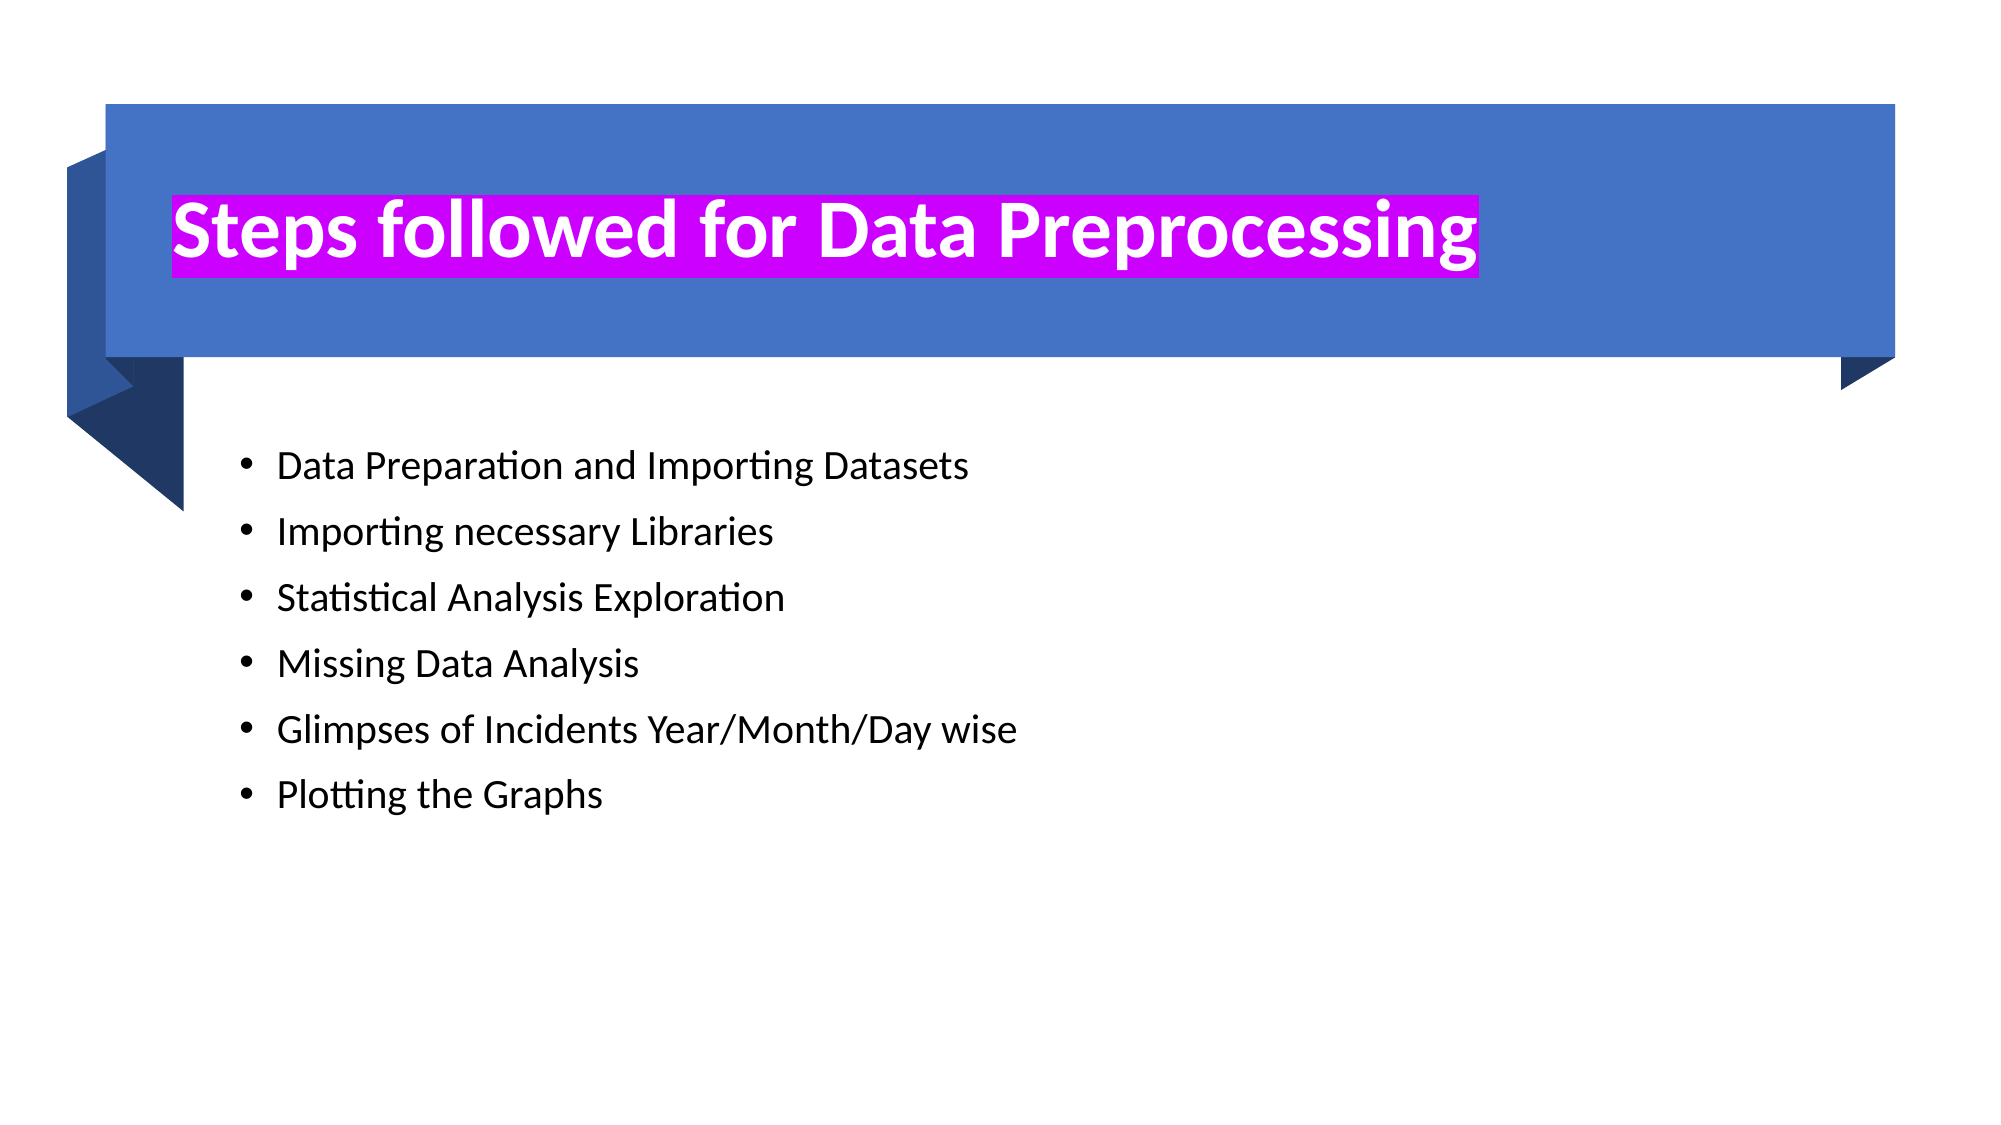

# Steps followed for Data Preprocessing

Data Preparation and Importing Datasets
Importing necessary Libraries
Statistical Analysis Exploration
Missing Data Analysis
Glimpses of Incidents Year/Month/Day wise
Plotting the Graphs